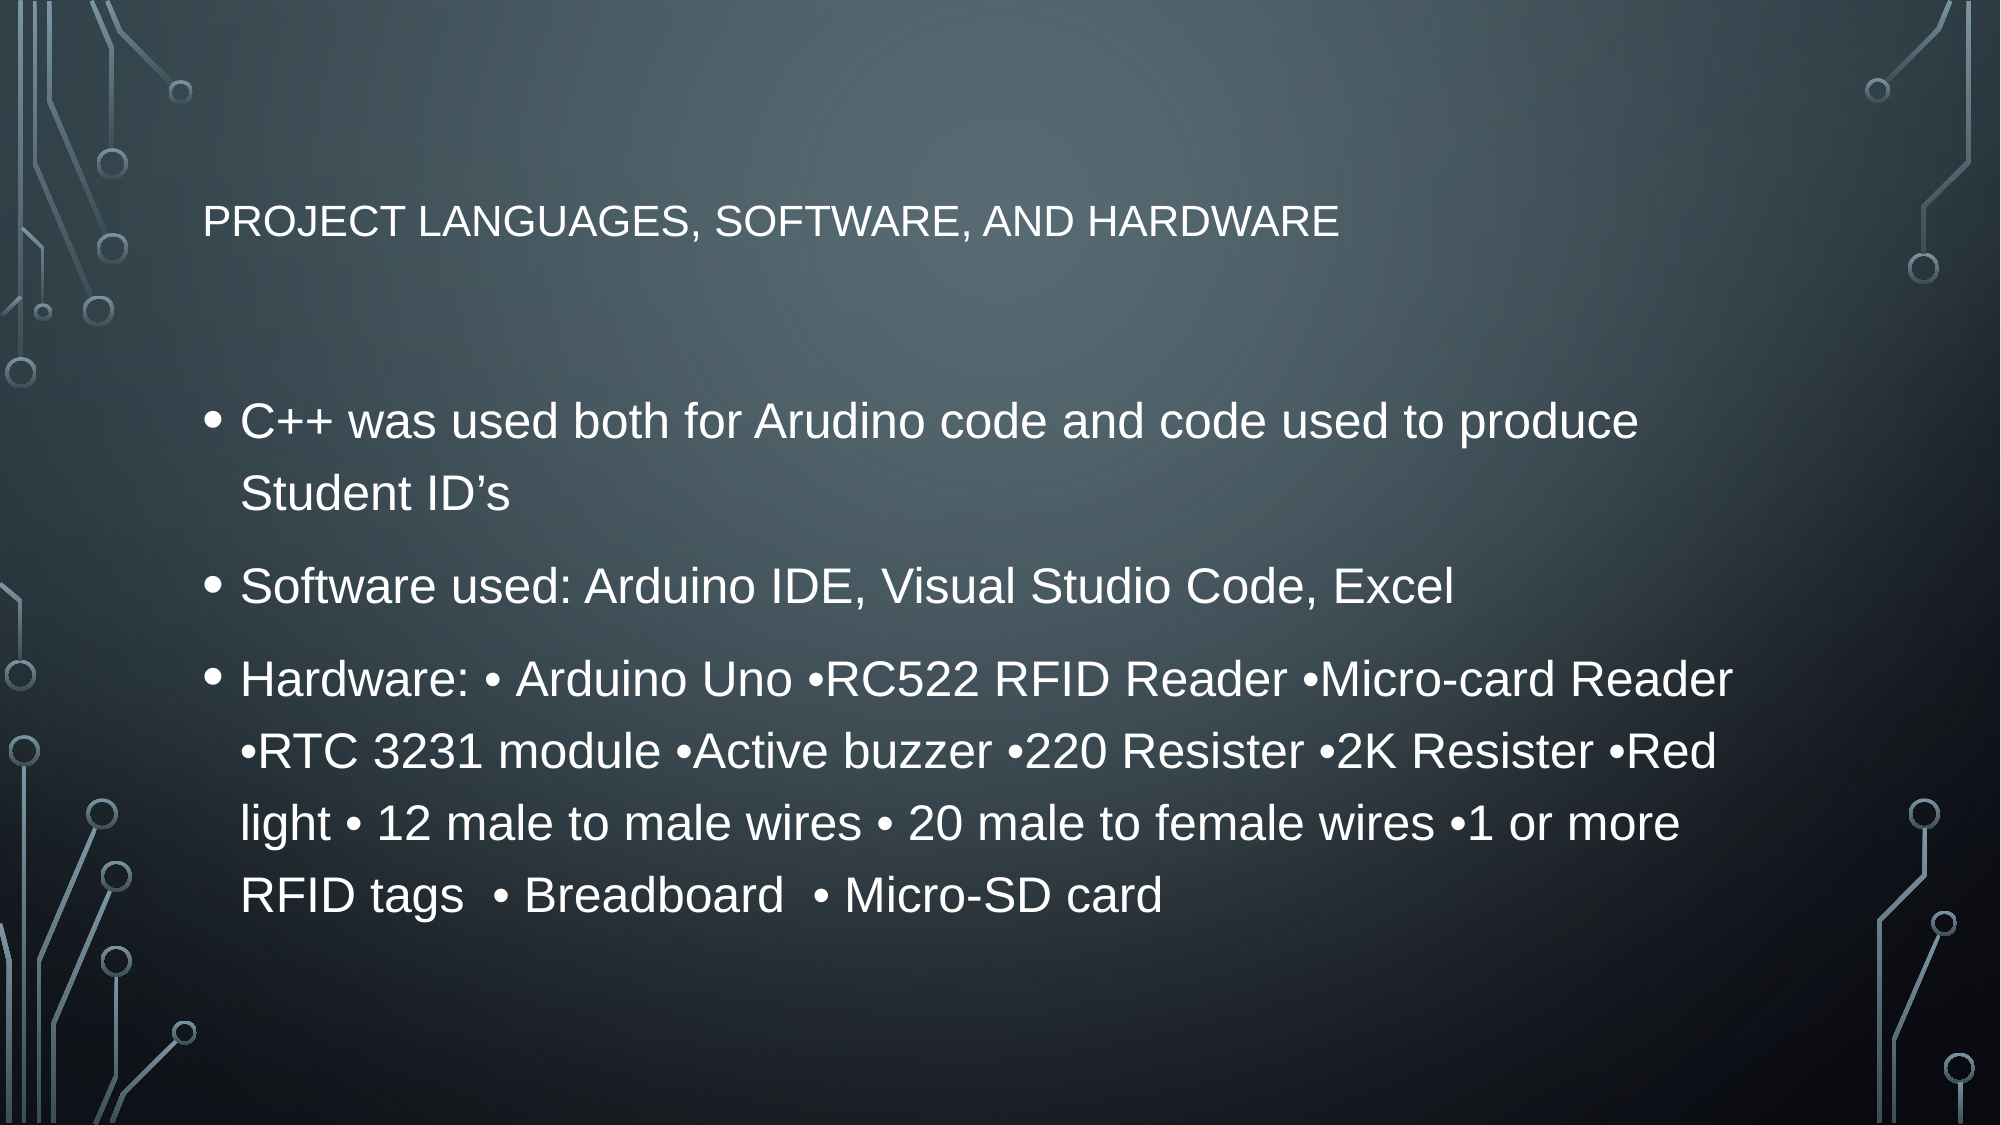

# Project languages, software, and Hardware
C++ was used both for Arudino code and code used to produce Student ID’s
Software used: Arduino IDE, Visual Studio Code, Excel
Hardware: • Arduino Uno •RC522 RFID Reader •Micro-card Reader •RTC 3231 module •Active buzzer •220 Resister •2K Resister •Red light • 12 male to male wires • 20 male to female wires •1 or more RFID tags  • Breadboard  • Micro-SD card